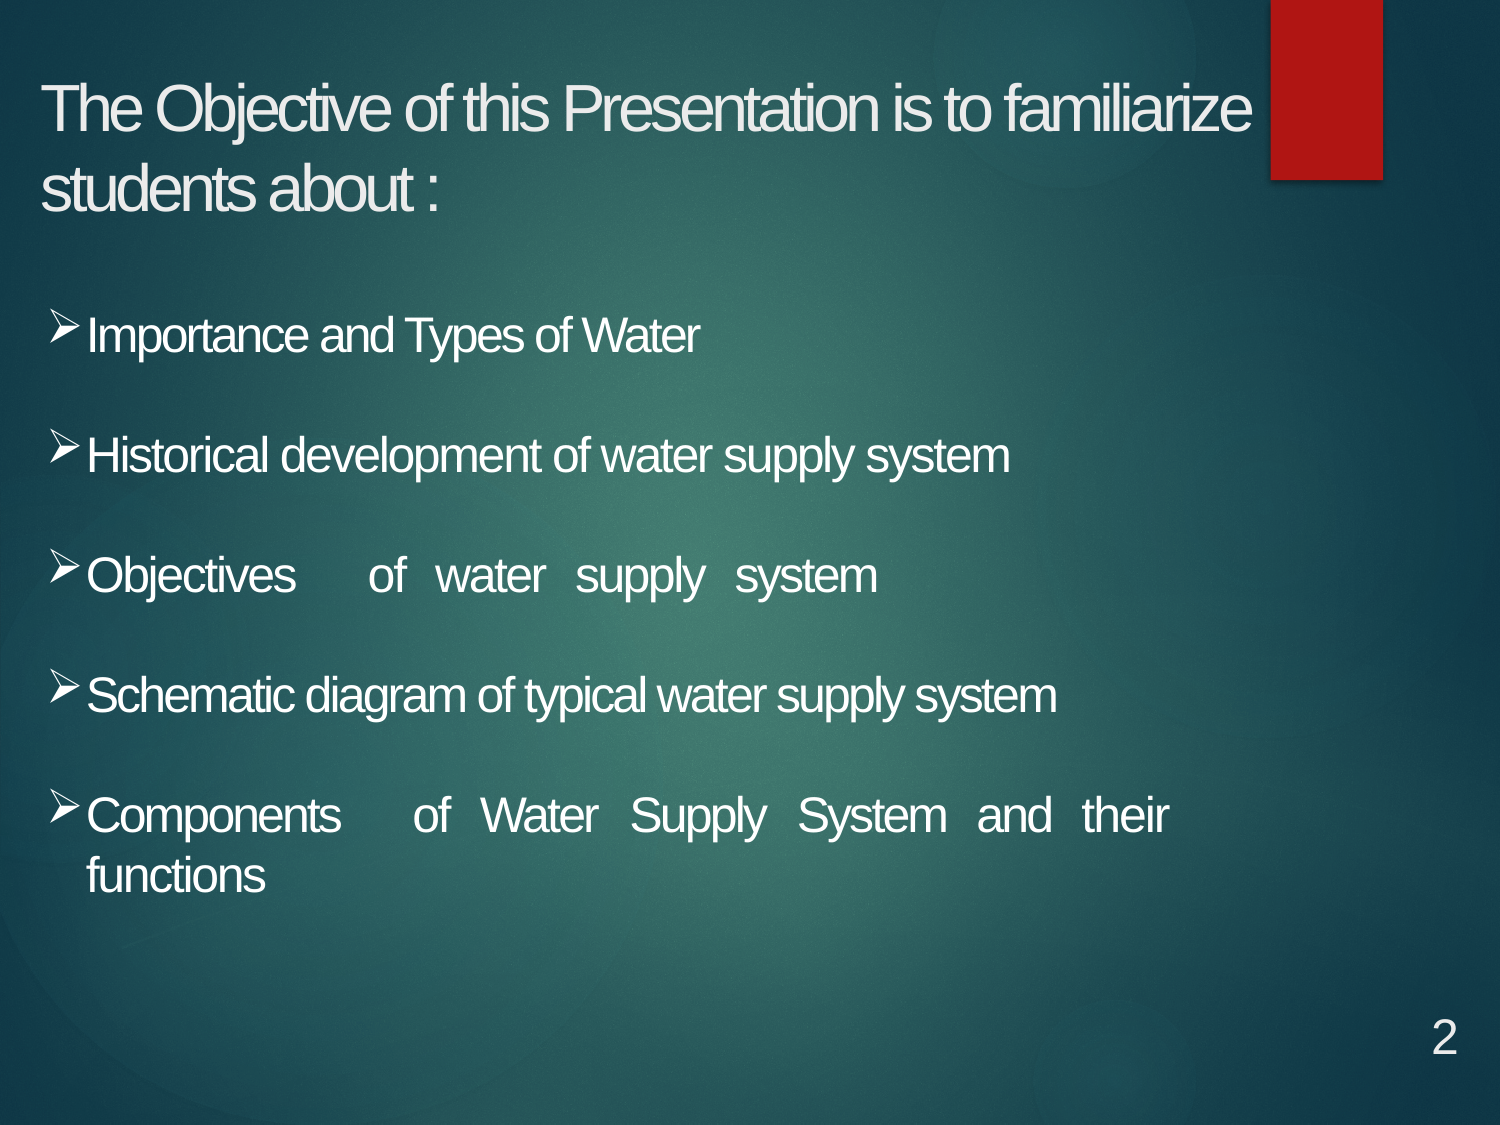

# The Objective of this Presentation is to familiarize students about :
Importance and Types of Water
Historical development of water supply system
Objectives	of	water	supply	system
Schematic diagram of typical water supply system
Components	of	Water	Supply	System	and	their	functions
2